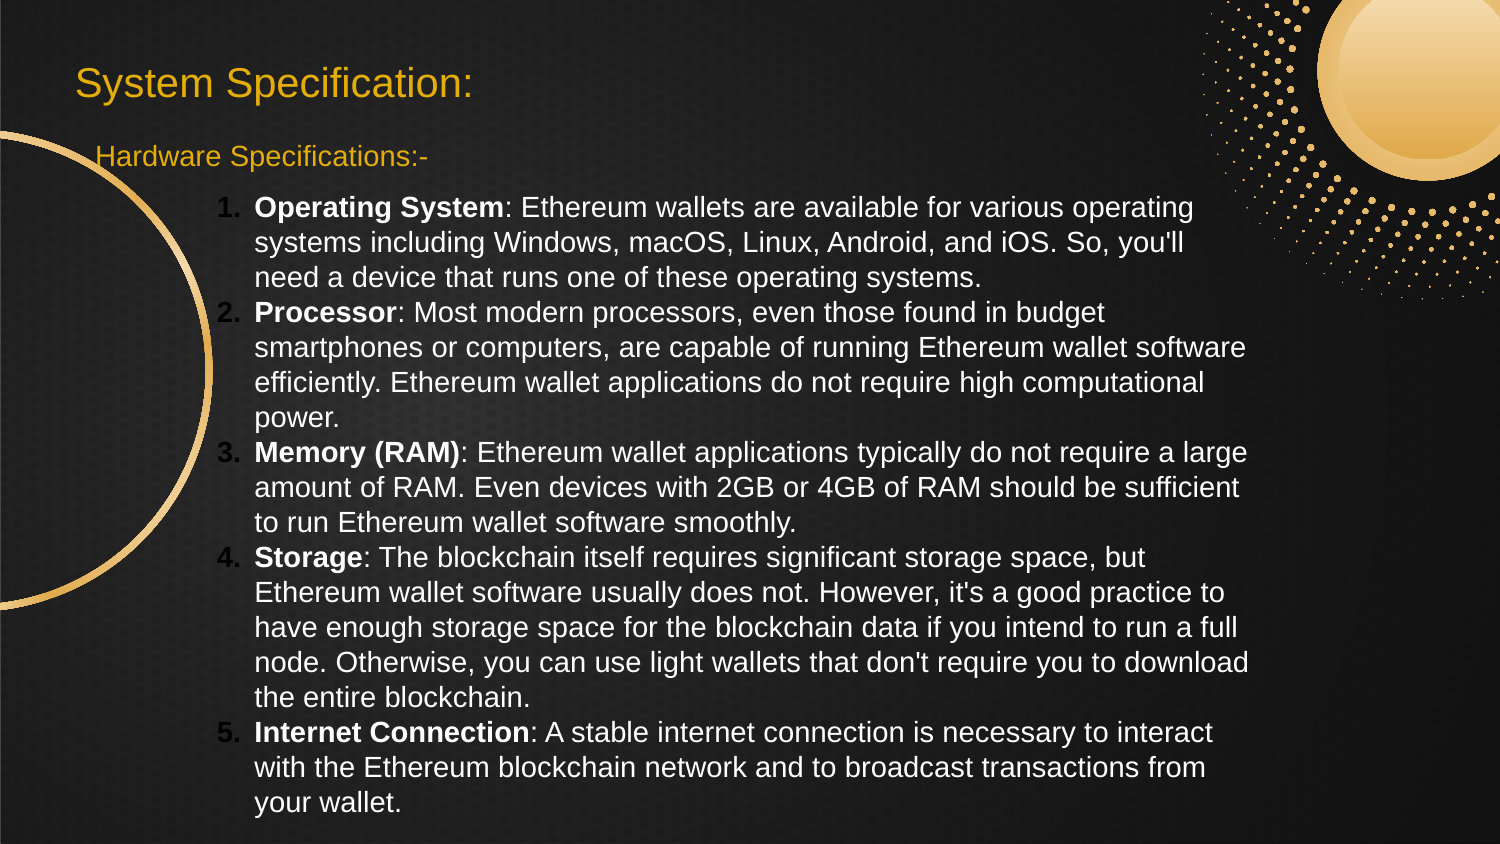

System Specification:
Hardware Specifications:-
Operating System: Ethereum wallets are available for various operating systems including Windows, macOS, Linux, Android, and iOS. So, you'll need a device that runs one of these operating systems.
Processor: Most modern processors, even those found in budget smartphones or computers, are capable of running Ethereum wallet software efficiently. Ethereum wallet applications do not require high computational power.
Memory (RAM): Ethereum wallet applications typically do not require a large amount of RAM. Even devices with 2GB or 4GB of RAM should be sufficient to run Ethereum wallet software smoothly.
Storage: The blockchain itself requires significant storage space, but Ethereum wallet software usually does not. However, it's a good practice to have enough storage space for the blockchain data if you intend to run a full node. Otherwise, you can use light wallets that don't require you to download the entire blockchain.
Internet Connection: A stable internet connection is necessary to interact with the Ethereum blockchain network and to broadcast transactions from your wallet.